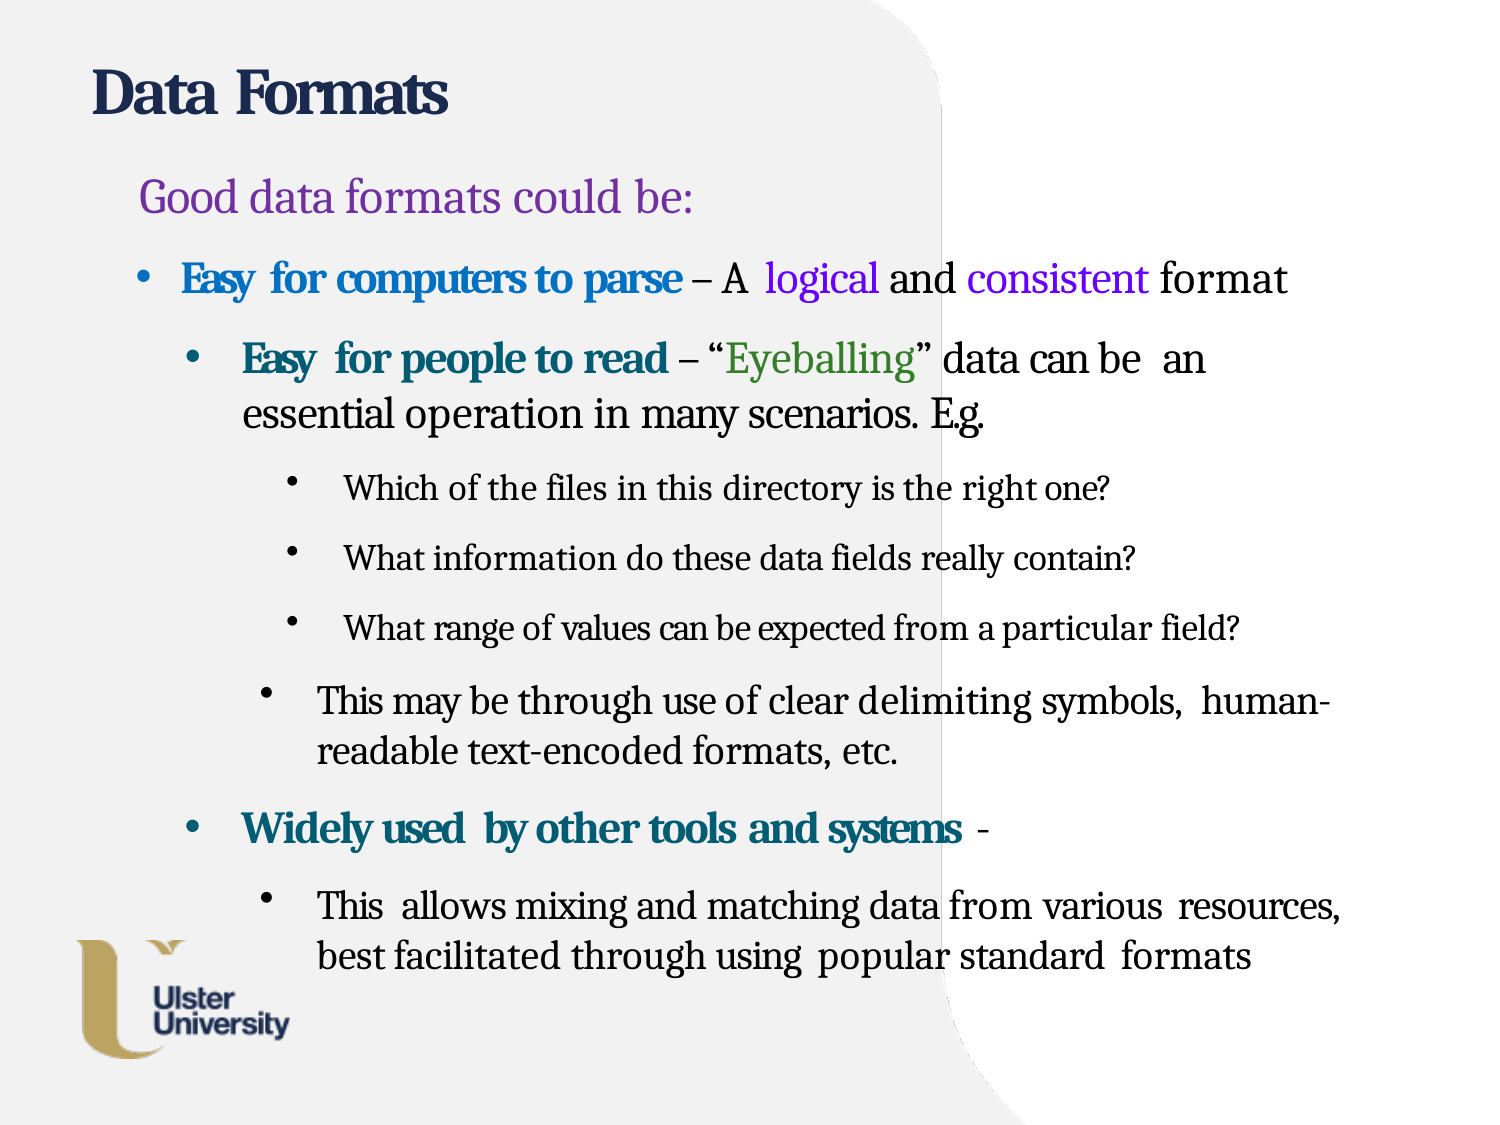

# Data Formats
Good data formats could be:
Easy  for computers to parse – A  logical and consistent format
Easy   for people to read – “Eyeballing” data can be  an essential operation in many scenarios. E.g.
Which of the files in this directory is the right one?
What information do these data fields really contain?
What range of values can be expected from a particular field?
This may be through use of clear delimiting symbols,  human-  readable text-encoded formats, etc.
Widely used  by other tools and systems -
This  allows mixing and matching data from various  resources,  best facilitated through using  popular standard   formats